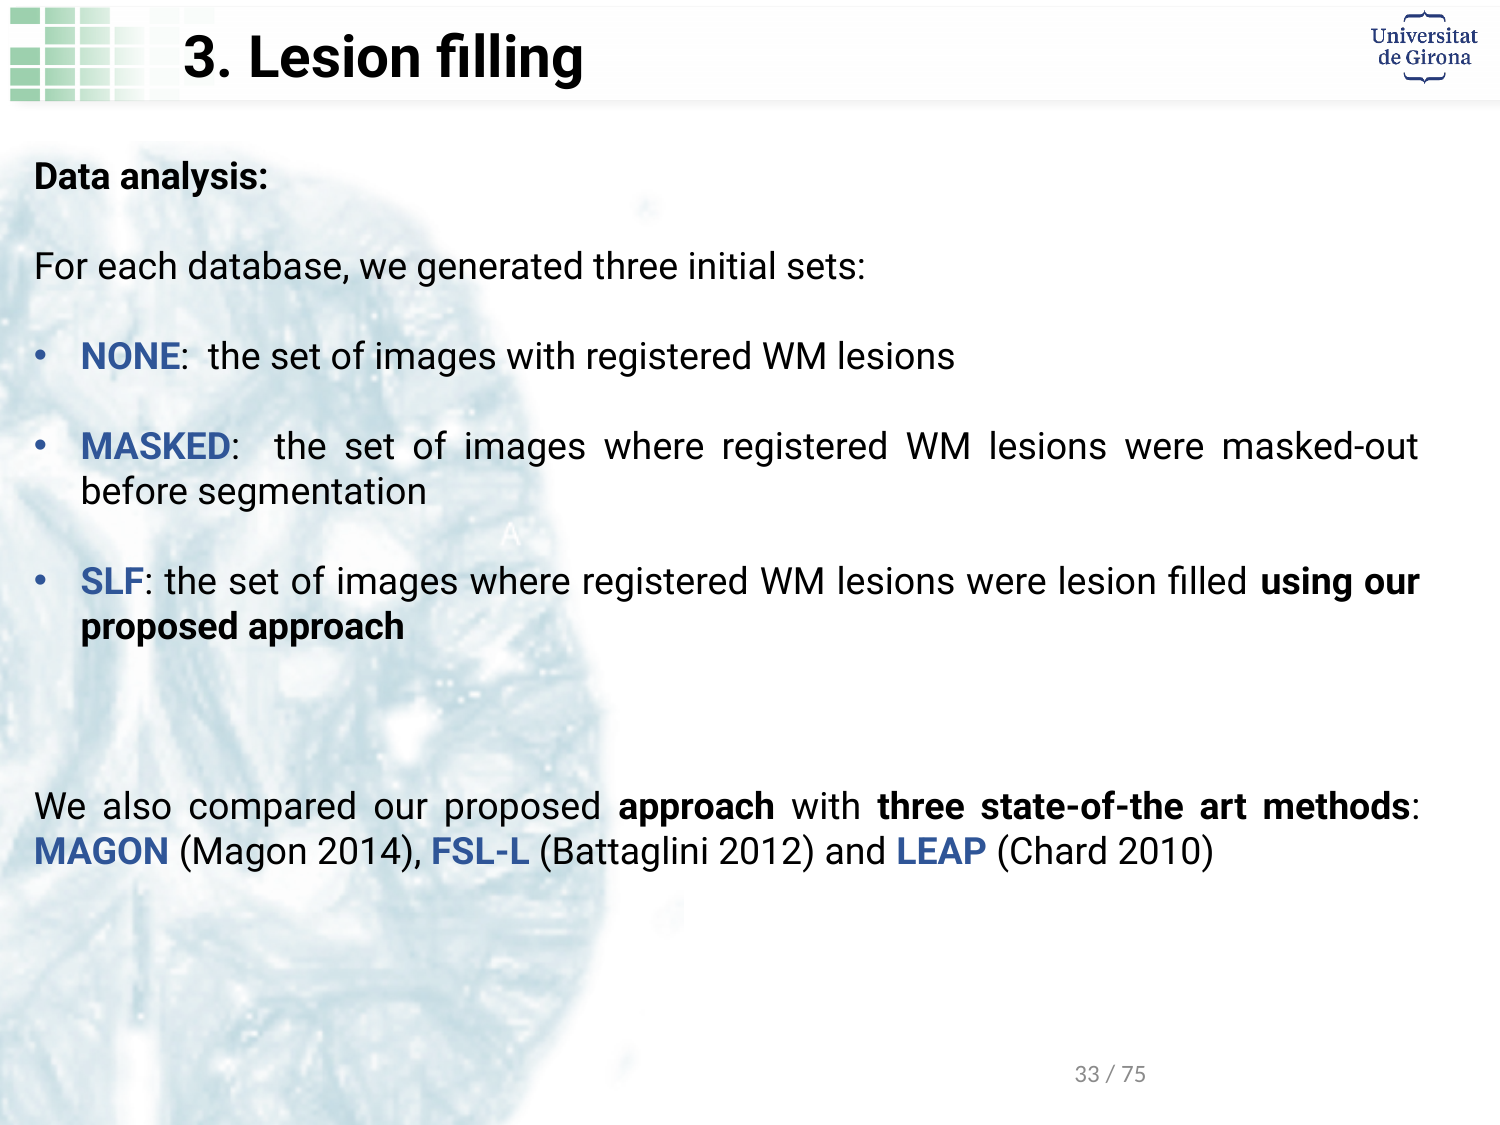

3. Lesion filling

Data analysis:

For each database, we generated three initial sets:

NONE:  the set of images with registered WM lesions

MASKED:  the set of images where registered WM lesions were masked-out before segmentation

SLF: the set of images where registered WM lesions were lesion filled using our proposed approach

We also compared our proposed approach with three state-of-the art methods: MAGON (Magon 2014), FSL-L (Battaglini 2012) and LEAP (Chard 2010)

33 / 75